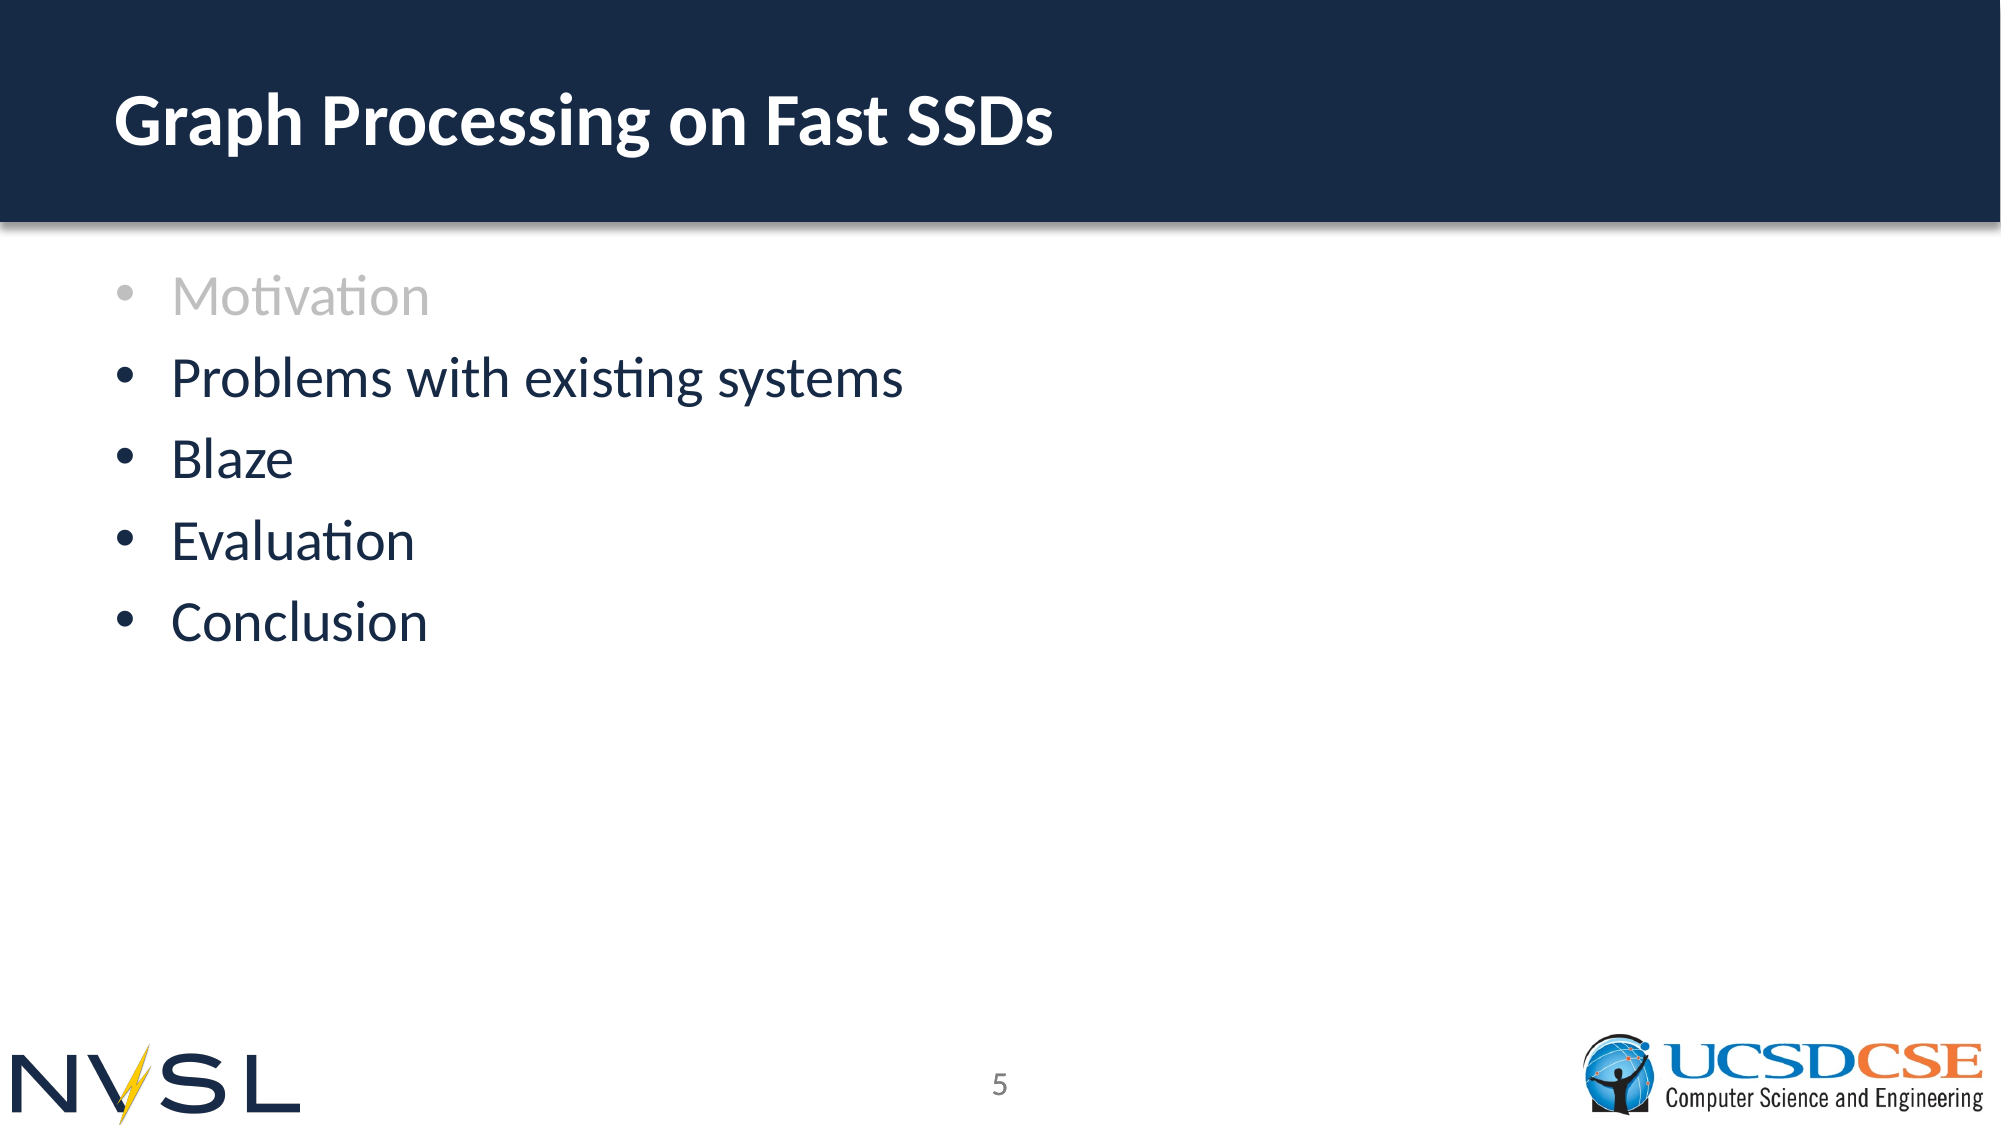

# Graph Processing on Fast SSDs
Motivation
Problems with existing systems
Blaze
Evaluation
Conclusion